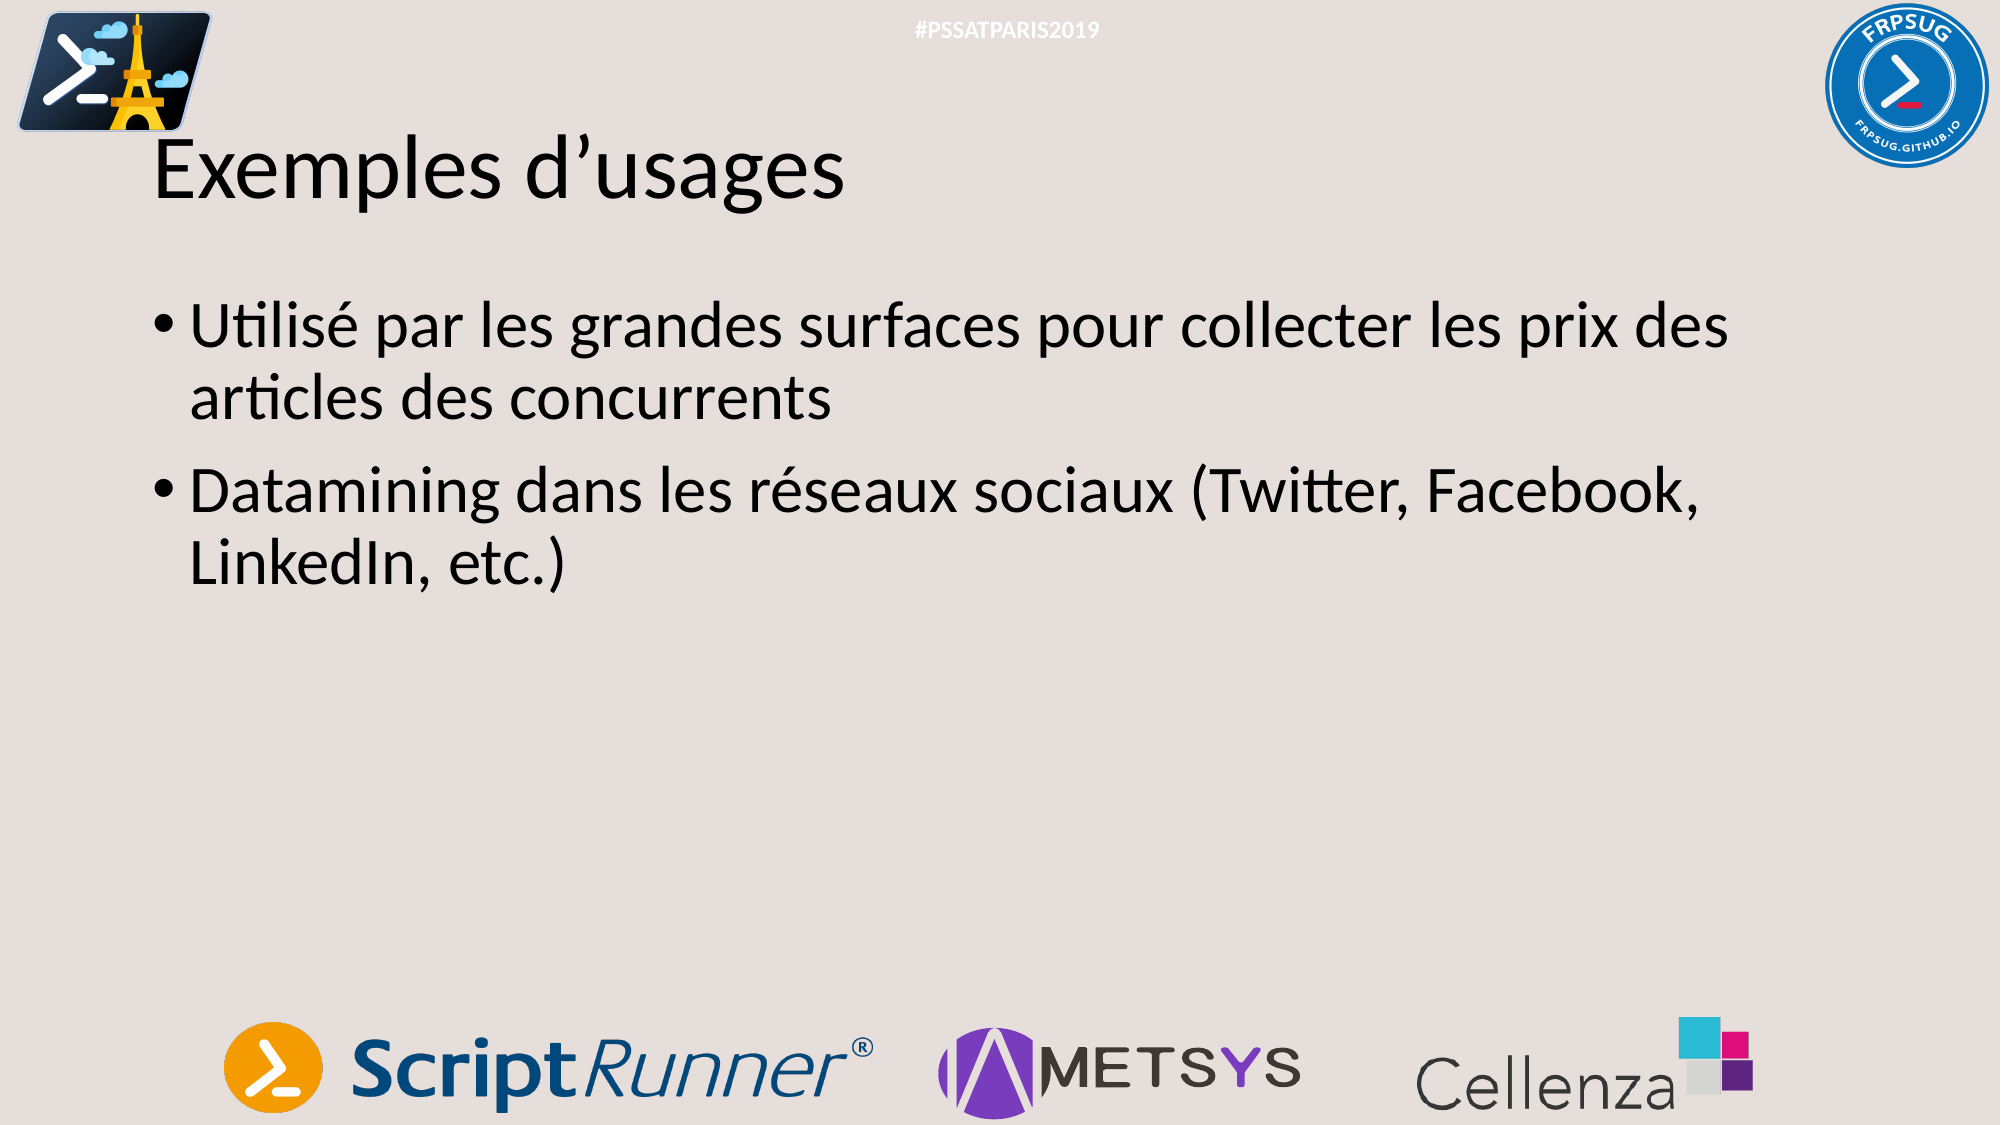

#PSSATPARIS2019
# Exemples d’usages
Utilisé par les grandes surfaces pour collecter les prix des articles des concurrents
Datamining dans les réseaux sociaux (Twitter, Facebook, LinkedIn, etc.)